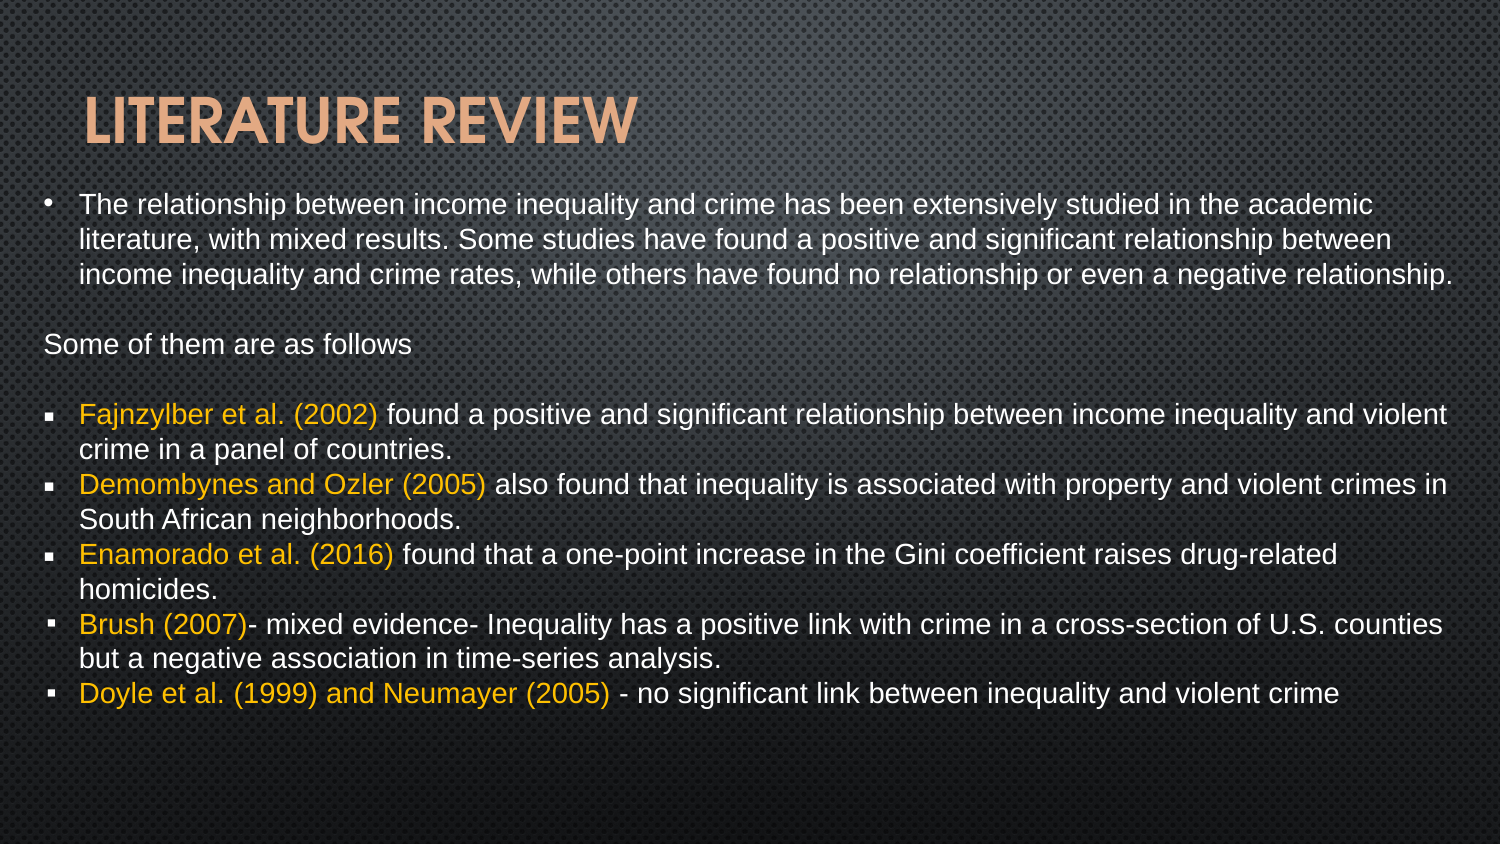

# LITERATURE REVIEW
The relationship between income inequality and crime has been extensively studied in the academic literature, with mixed results. Some studies have found a positive and significant relationship between income inequality and crime rates, while others have found no relationship or even a negative relationship.

Some of them are as follows

Fajnzylber et al. (2002) found a positive and significant relationship between income inequality and violent crime in a panel of countries.
Demombynes and Ozler (2005) also found that inequality is associated with property and violent crimes in South African neighborhoods.
Enamorado et al. (2016) found that a one-point increase in the Gini coefficient raises drug-related homicides.
Brush (2007)- mixed evidence- Inequality has a positive link with crime in a cross-section of U.S. counties but a negative association in time-series analysis.
Doyle et al. (1999) and Neumayer (2005) - no significant link between inequality and violent crime